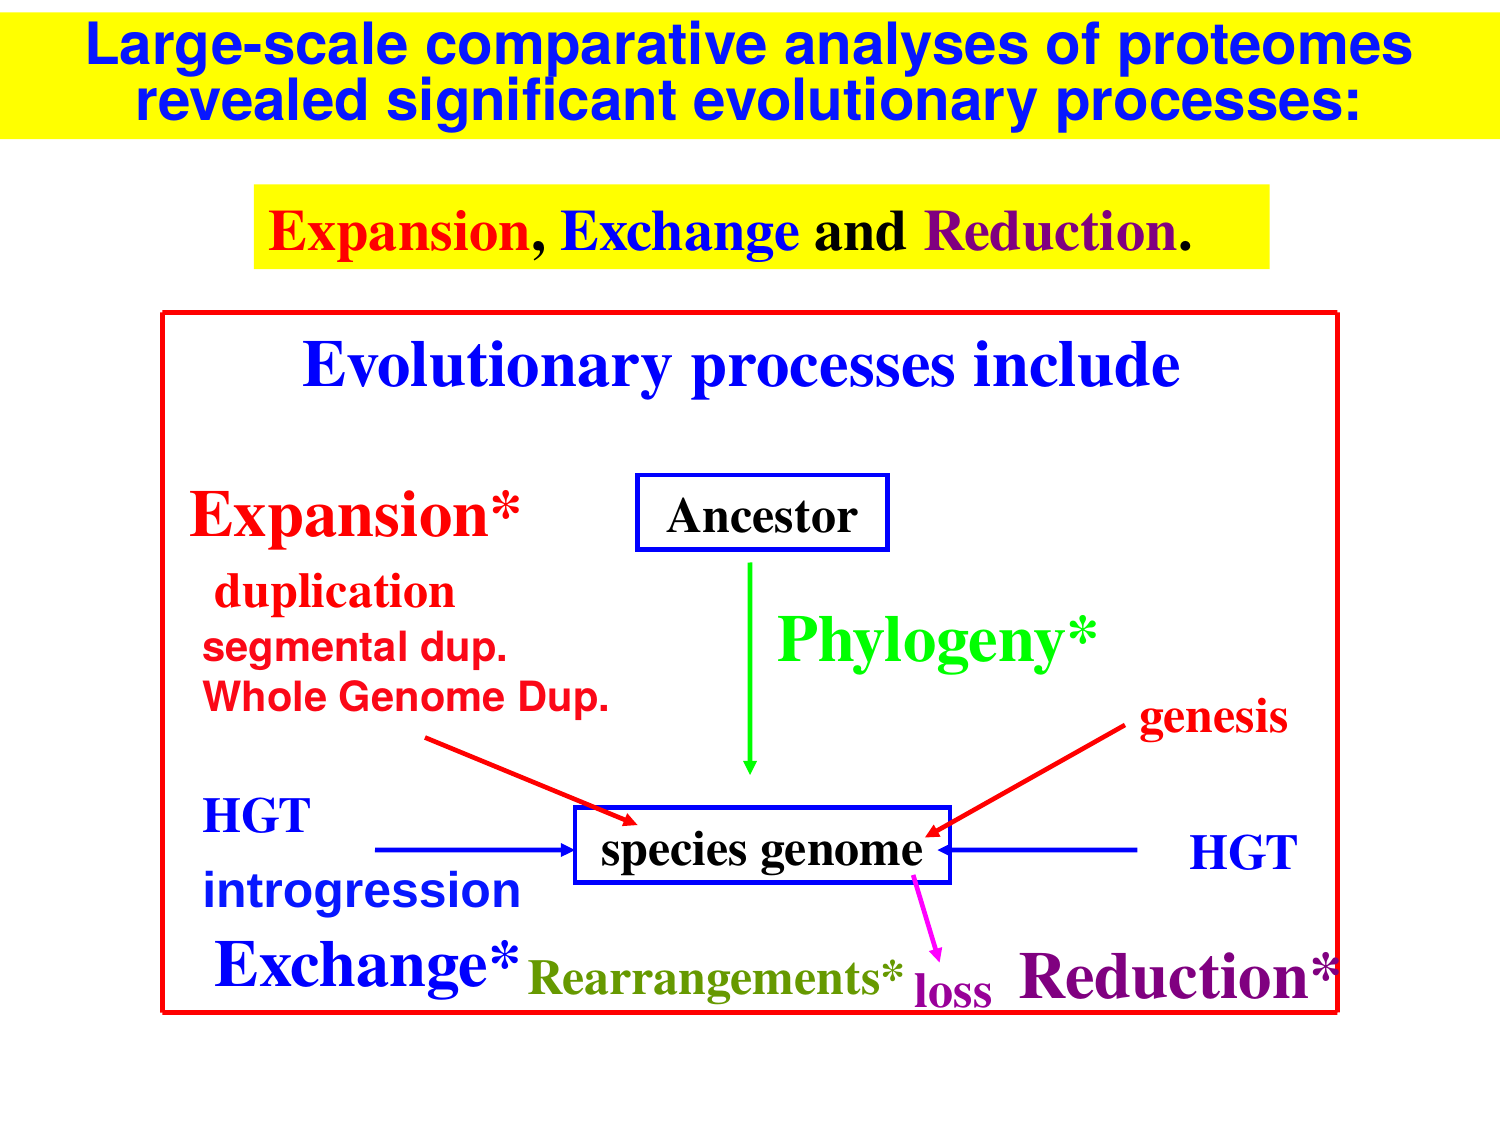

Large-scale comparative analyses of proteomes revealed significant evolutionary processes:
Expansion, Exchange and Reduction.

Evolutionary processes include

Ancestor
Phylogeny*
species genome

Expansion*
duplication
segmental dup.
Whole Genome Dup.
genesis

HGT
HGT

Exchange*
introgression

Reduction*
loss
Rearrangements*